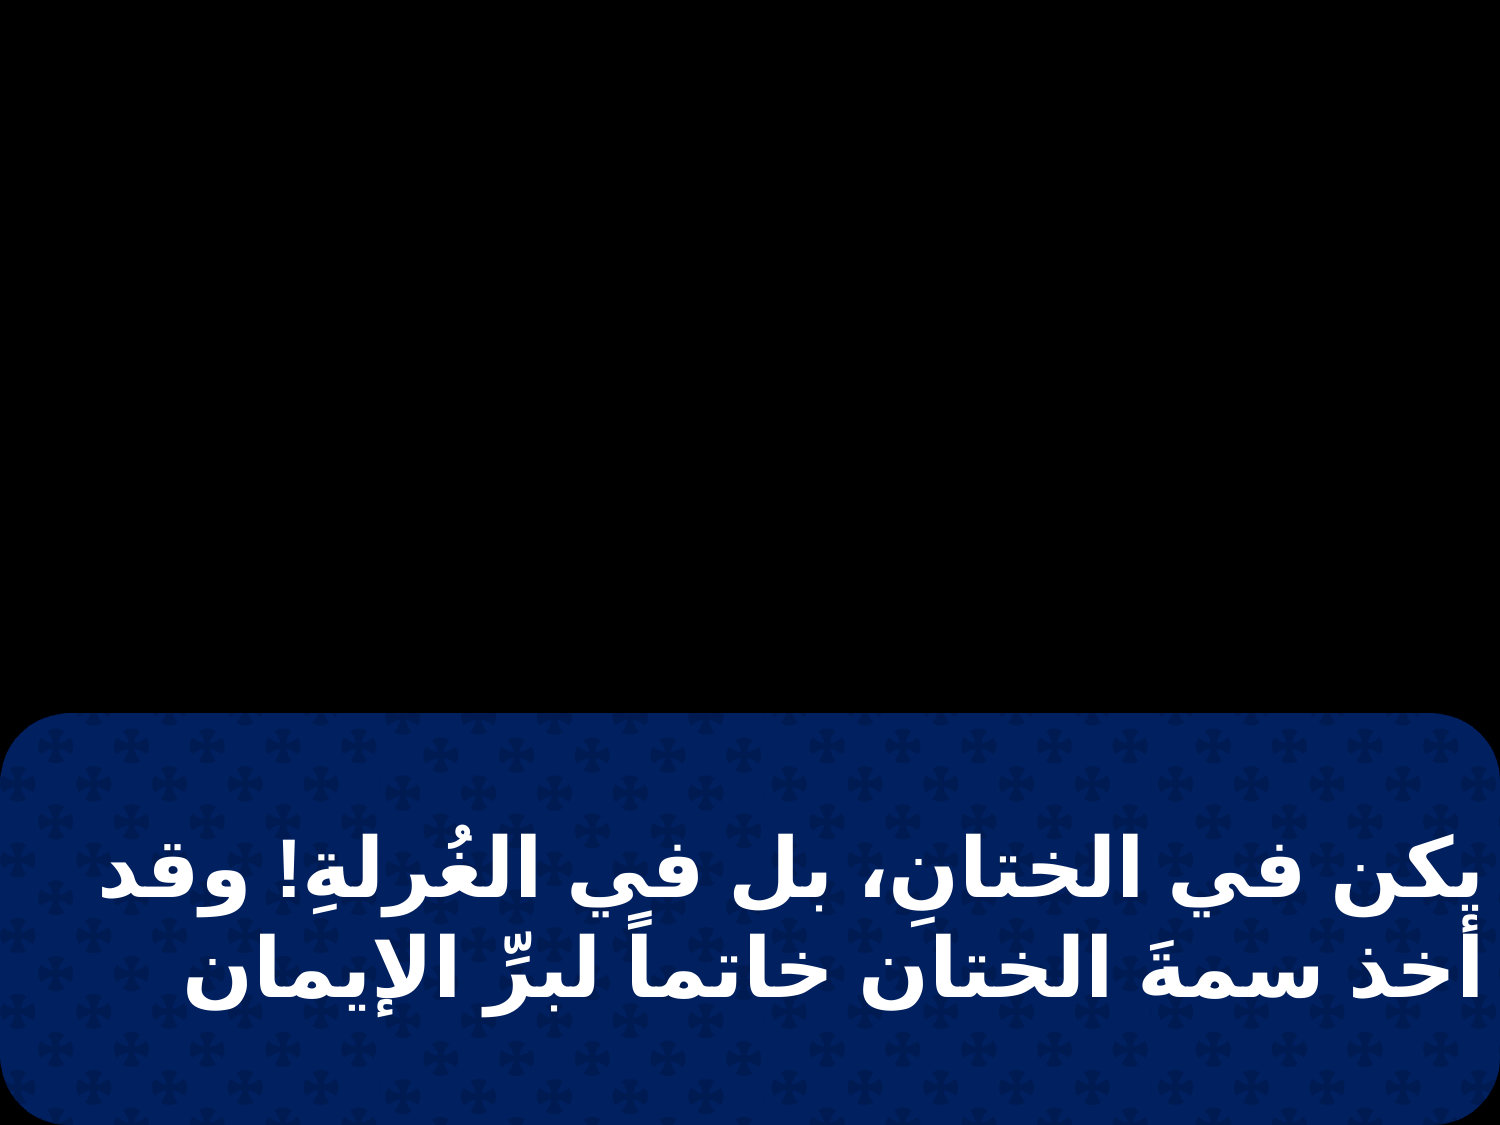

يكن في الختانِ، بل في الغُرلةِ! وقد أخذ سمةَ الختان خاتماً لبرِّ الإيمان